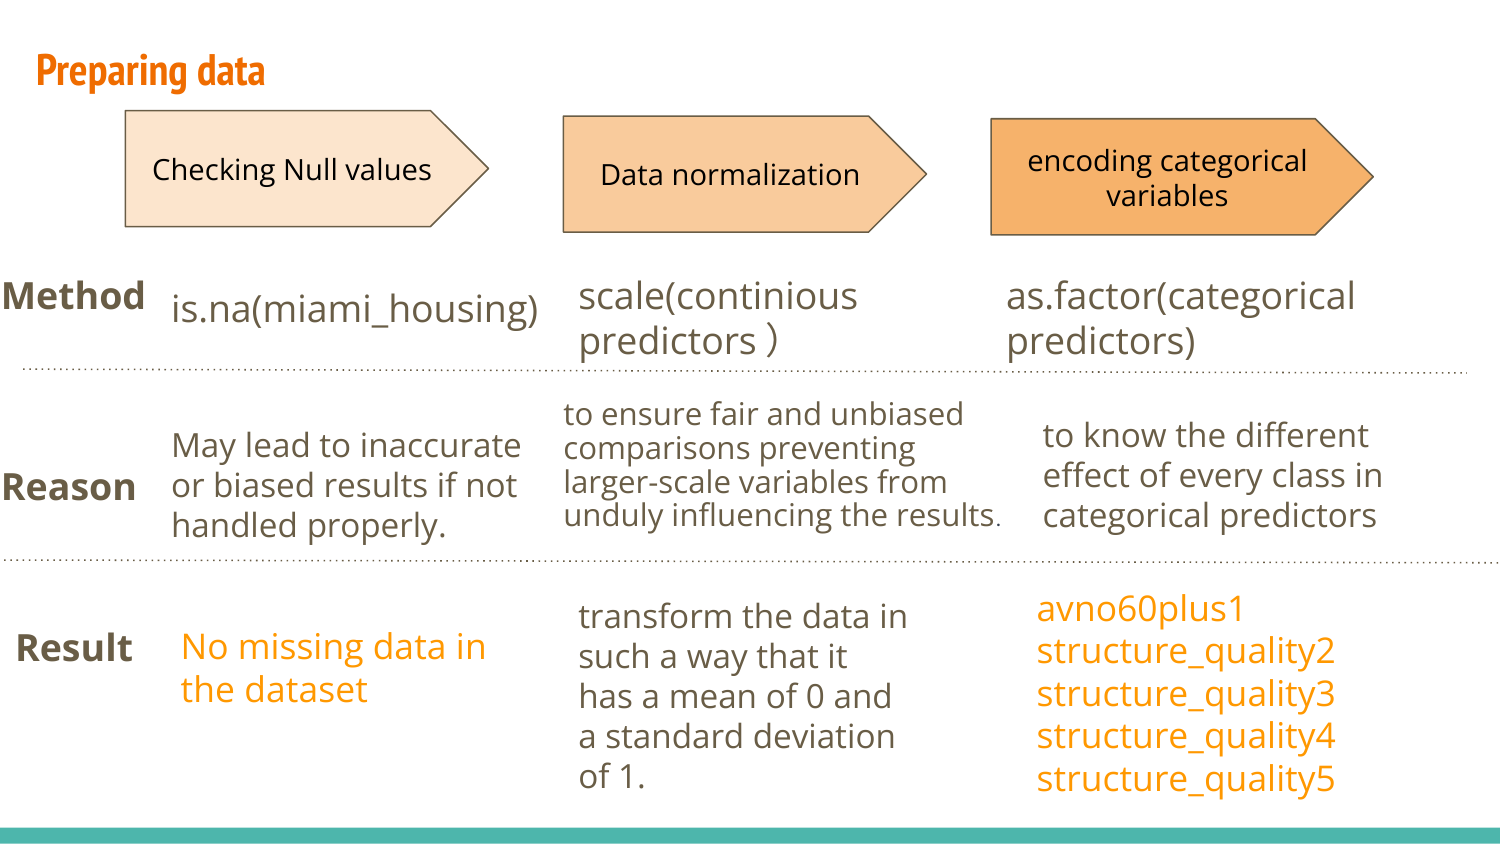

# Preparing data
Checking Null values
Data normalization
encoding categorical variables
Method
scale(continious predictors）

as.factor(categorical predictors)
is.na(miami_housing)
to ensure fair and unbiased comparisons preventing larger-scale variables from unduly influencing the results.
to know the different effect of every class in categorical predictors
May lead to inaccurate or biased results if not handled properly.
Reason
avno60plus1
structure_quality2
structure_quality3
structure_quality4
structure_quality5

transform the data in such a way that it has a mean of 0 and a standard deviation of 1.
Result
No missing data in the dataset